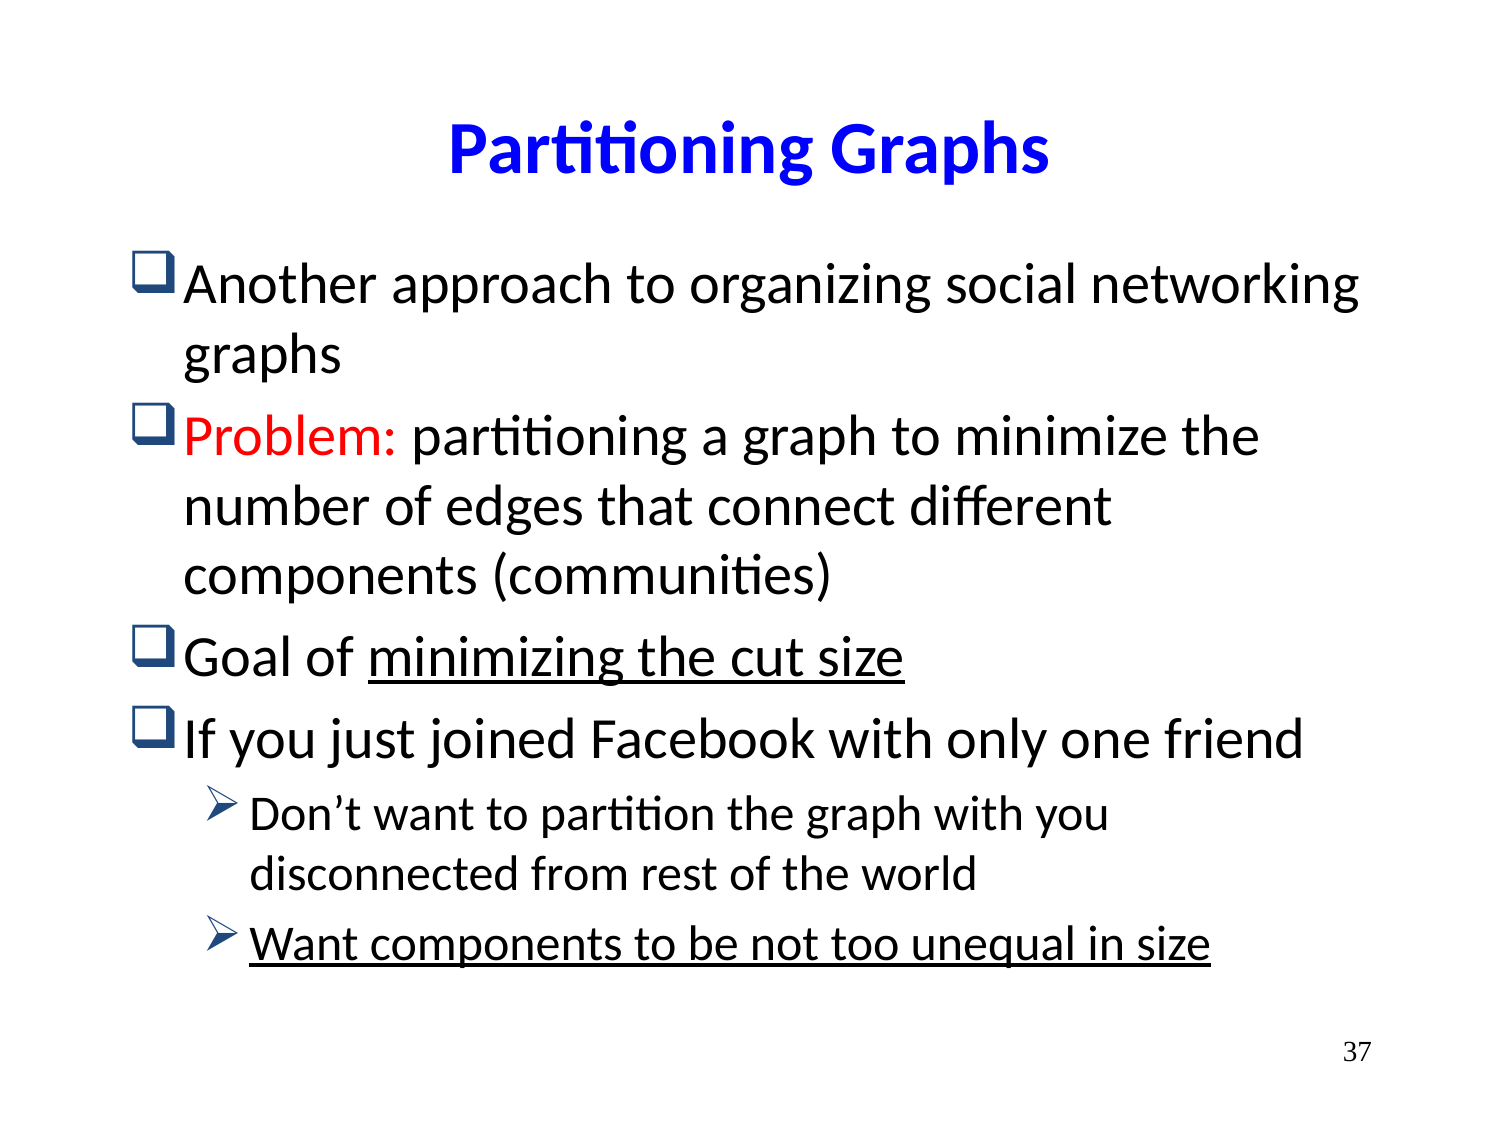

# Partitioning Graphs
Another approach to organizing social networking graphs
Problem: partitioning a graph to minimize the number of edges that connect different components (communities)
Goal of minimizing the cut size
If you just joined Facebook with only one friend
Don’t want to partition the graph with you disconnected from rest of the world
Want components to be not too unequal in size
37